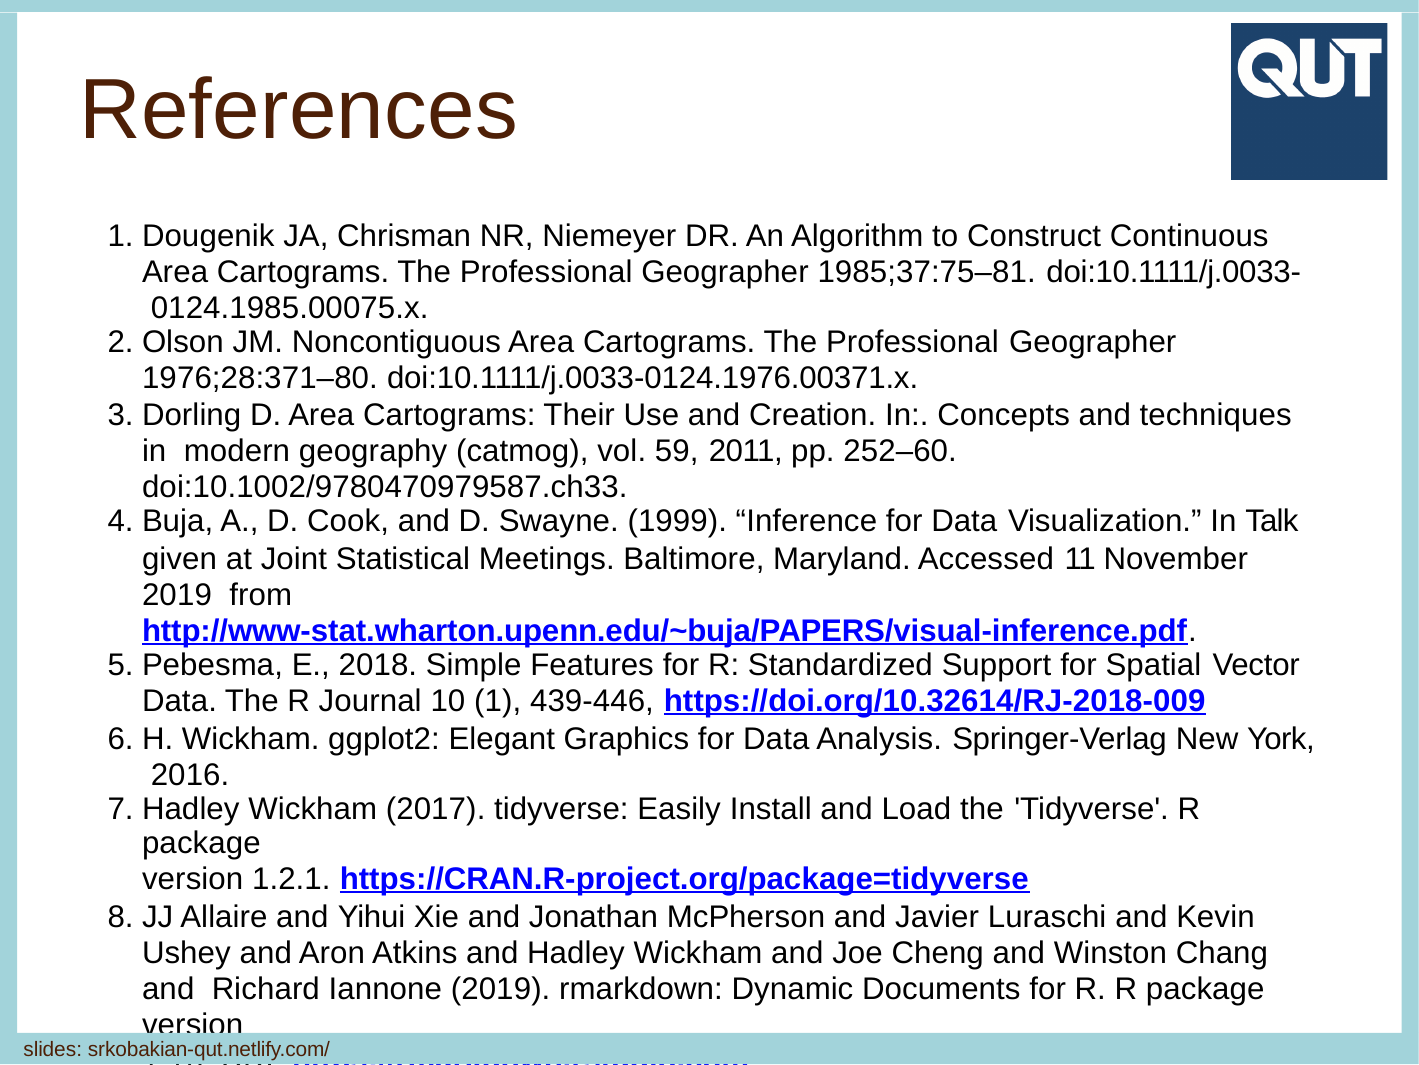

# References
Dougenik JA, Chrisman NR, Niemeyer DR. An Algorithm to Construct Continuous  Area Cartograms. The Professional Geographer 1985;37:75–81. doi:10.1111/j.0033-  0124.1985.00075.x.
Olson JM. Noncontiguous Area Cartograms. The Professional Geographer
1976;28:371–80. doi:10.1111/j.0033-0124.1976.00371.x.
Dorling D. Area Cartograms: Their Use and Creation. In:. Concepts and techniques in  modern geography (catmog), vol. 59, 2011, pp. 252–60.  doi:10.1002/9780470979587.ch33.
Buja, A., D. Cook, and D. Swayne. (1999). “Inference for Data Visualization.” In Talk
given at Joint Statistical Meetings. Baltimore, Maryland. Accessed 11 November 2019  from http://www-stat.wharton.upenn.edu/~buja/PAPERS/visual-inference.pdf.
Pebesma, E., 2018. Simple Features for R: Standardized Support for Spatial Vector
Data. The R Journal 10 (1), 439-446, https://doi.org/10.32614/RJ-2018-009
H. Wickham. ggplot2: Elegant Graphics for Data Analysis. Springer-Verlag New York,  2016.
Hadley Wickham (2017). tidyverse: Easily Install and Load the 'Tidyverse'. R package
version 1.2.1. https://CRAN.R-project.org/package=tidyverse
JJ Allaire and Yihui Xie and Jonathan McPherson and Javier Luraschi and Kevin  Ushey and Aron Atkins and Hadley Wickham and Joe Cheng and Winston Chang and  Richard Iannone (2019). rmarkdown: Dynamic Documents for R. R package version
1.16. URL https://rmarkdown.rstudio.com.
9. Stephanie Kobakian and Dianne Cook (2019). sugarbag: Create Tessellated Hexagon  Maps. R package version 0.1.1. https://CRAN.R-project.org/package=sugarbag

slides: srkobakian-qut.netlify.com/